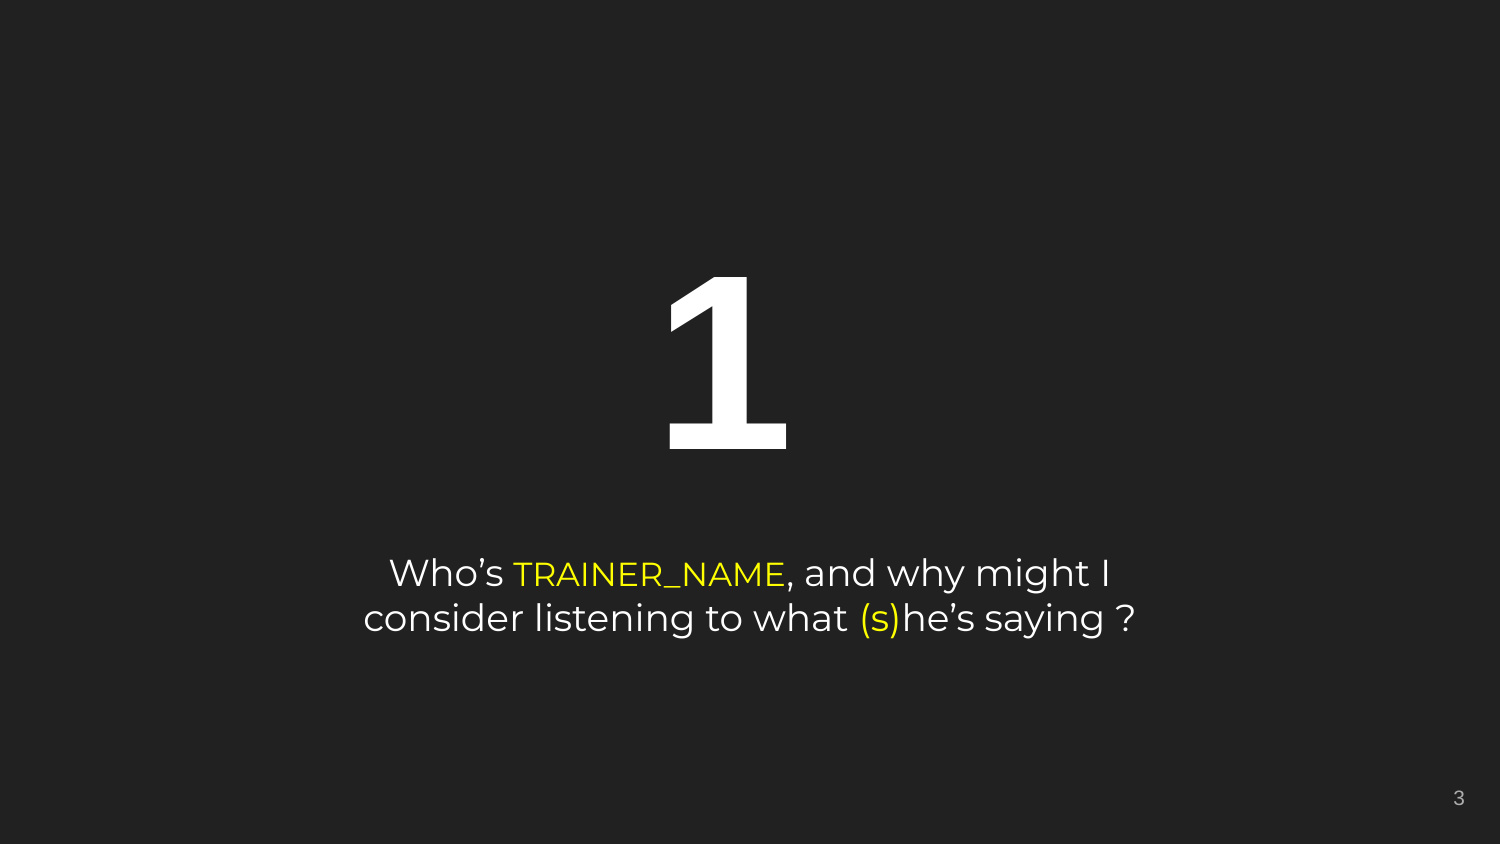

1
Who’s TRAINER_NAME, and why might I consider listening to what (s)he’s saying ?
3